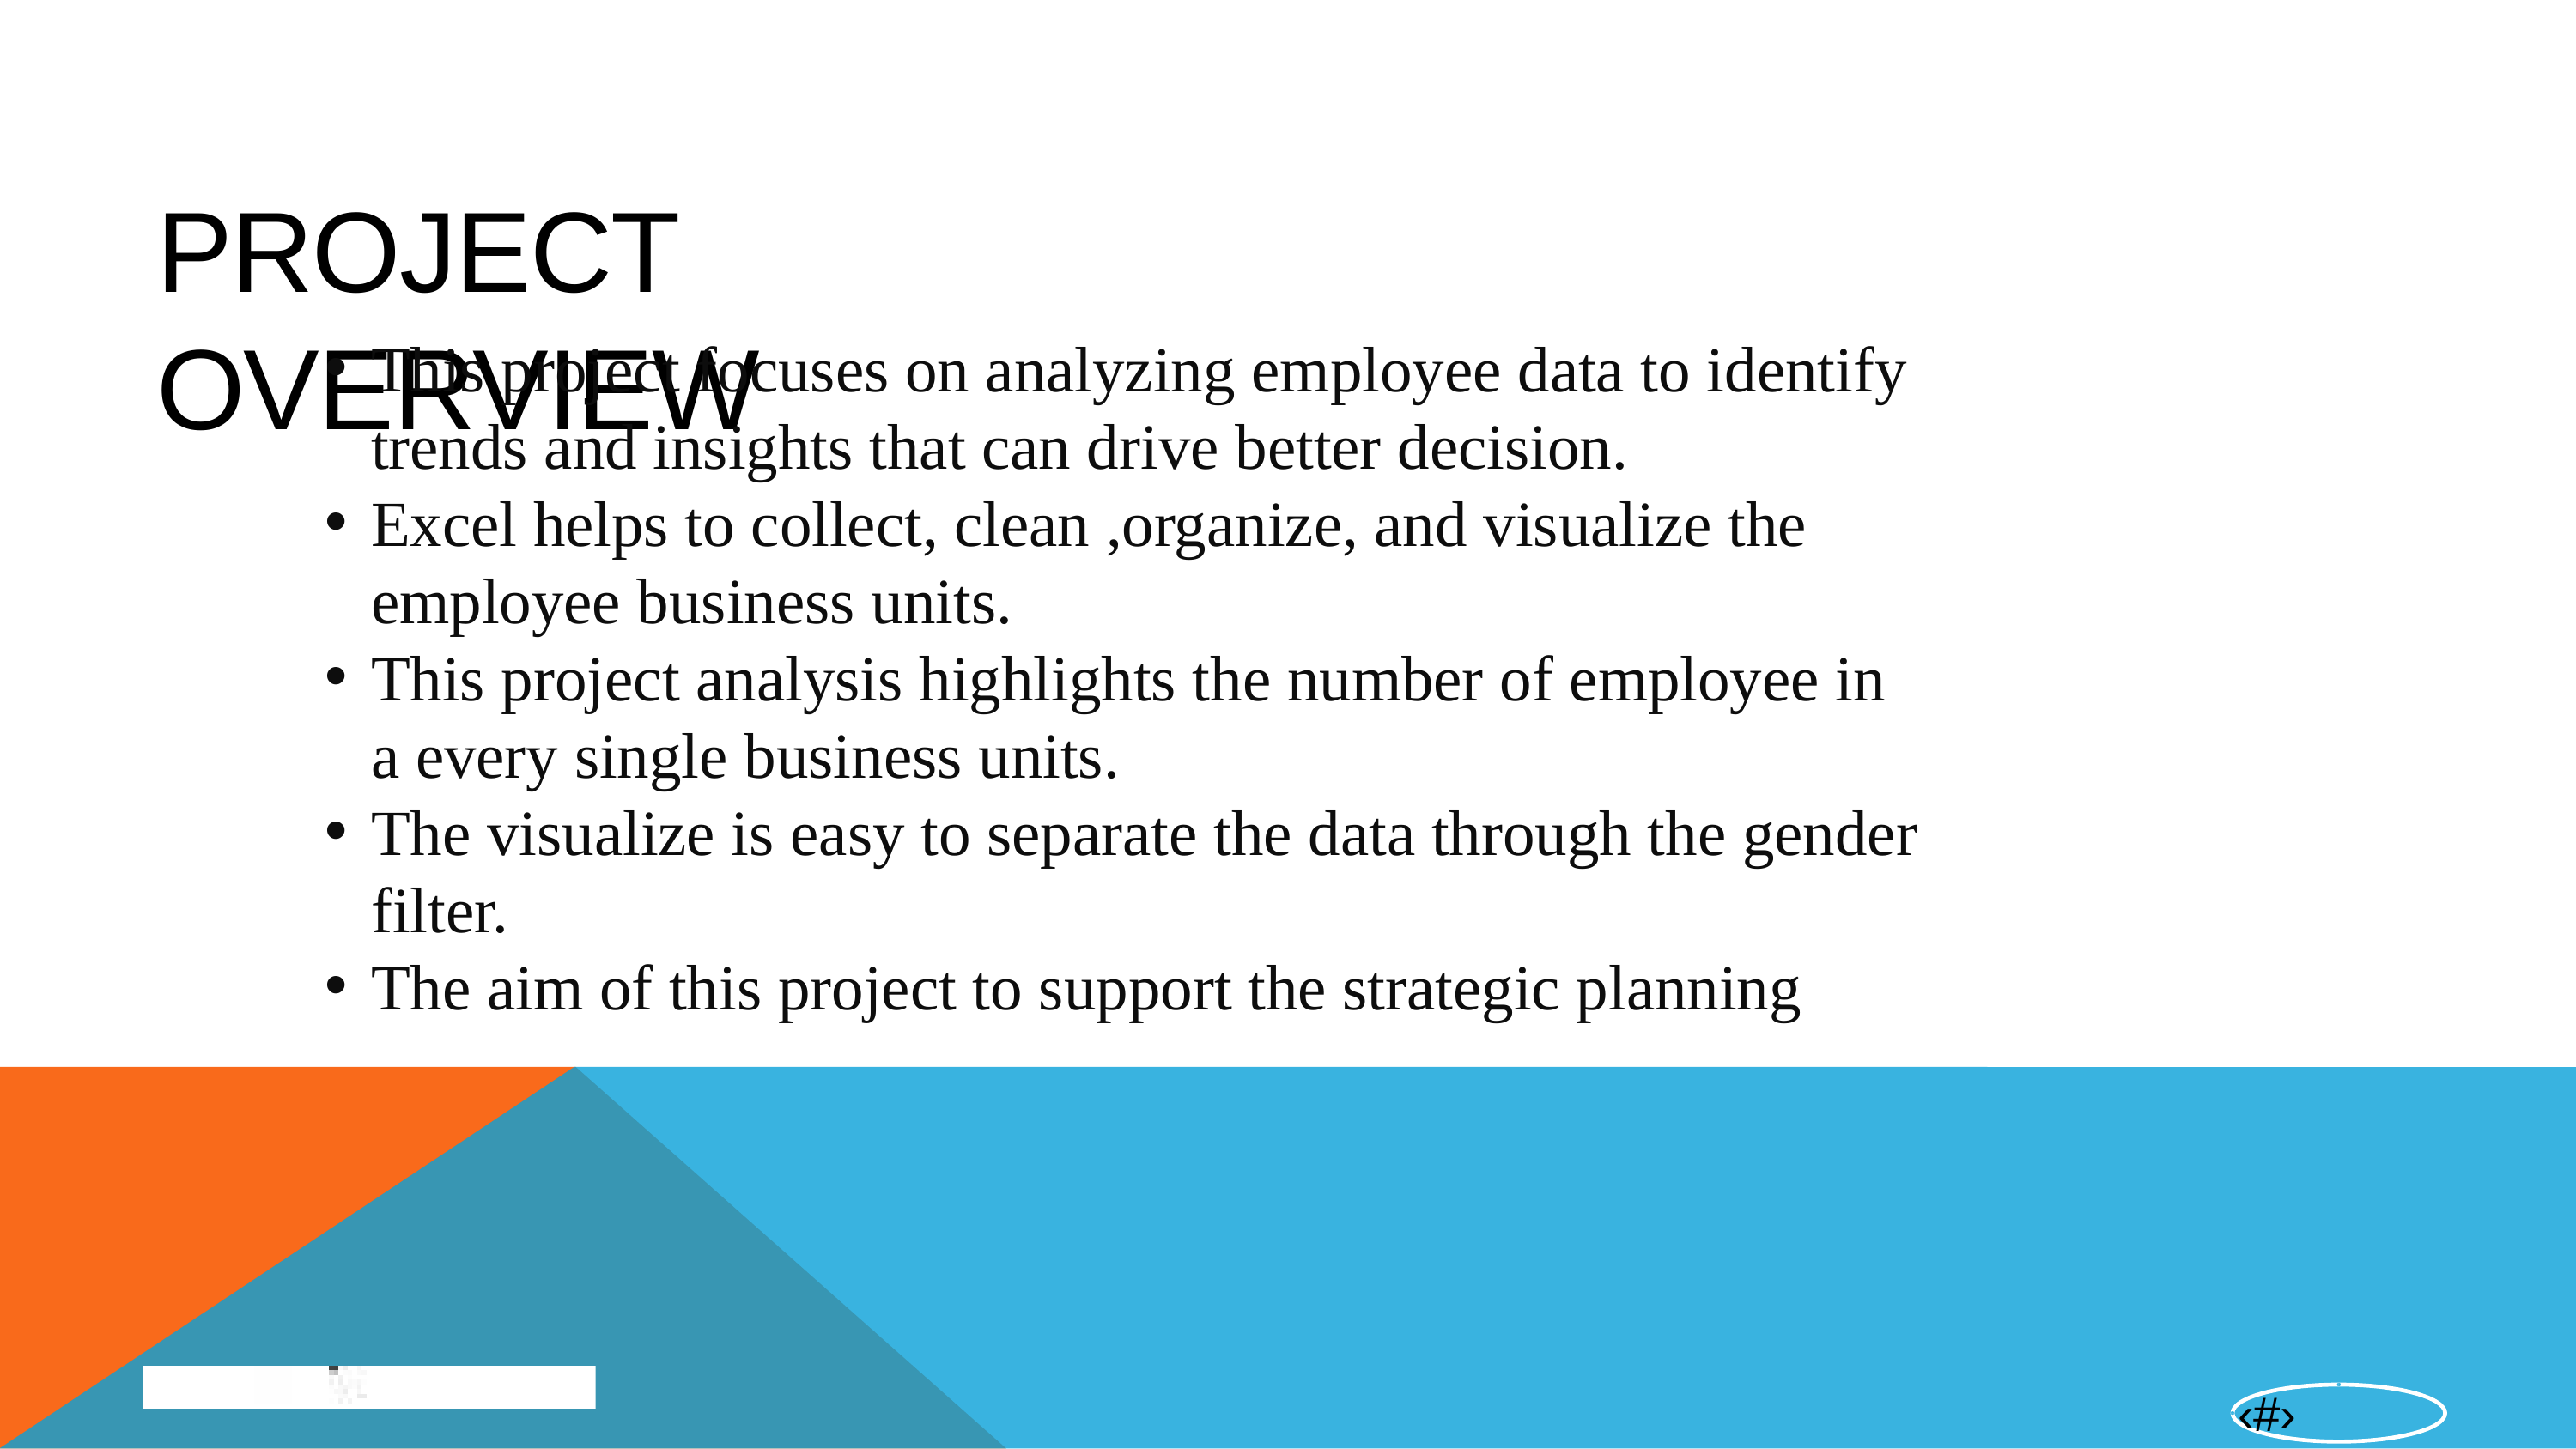

PROJECT	OVERVIEW
This project focuses on analyzing employee data to identify trends and insights that can drive better decision.
Excel helps to collect, clean ,organize, and visualize the employee business units.
This project analysis highlights the number of employee in a every single business units.
The visualize is easy to separate the data through the gender filter.
The aim of this project to support the strategic planning

‹#›